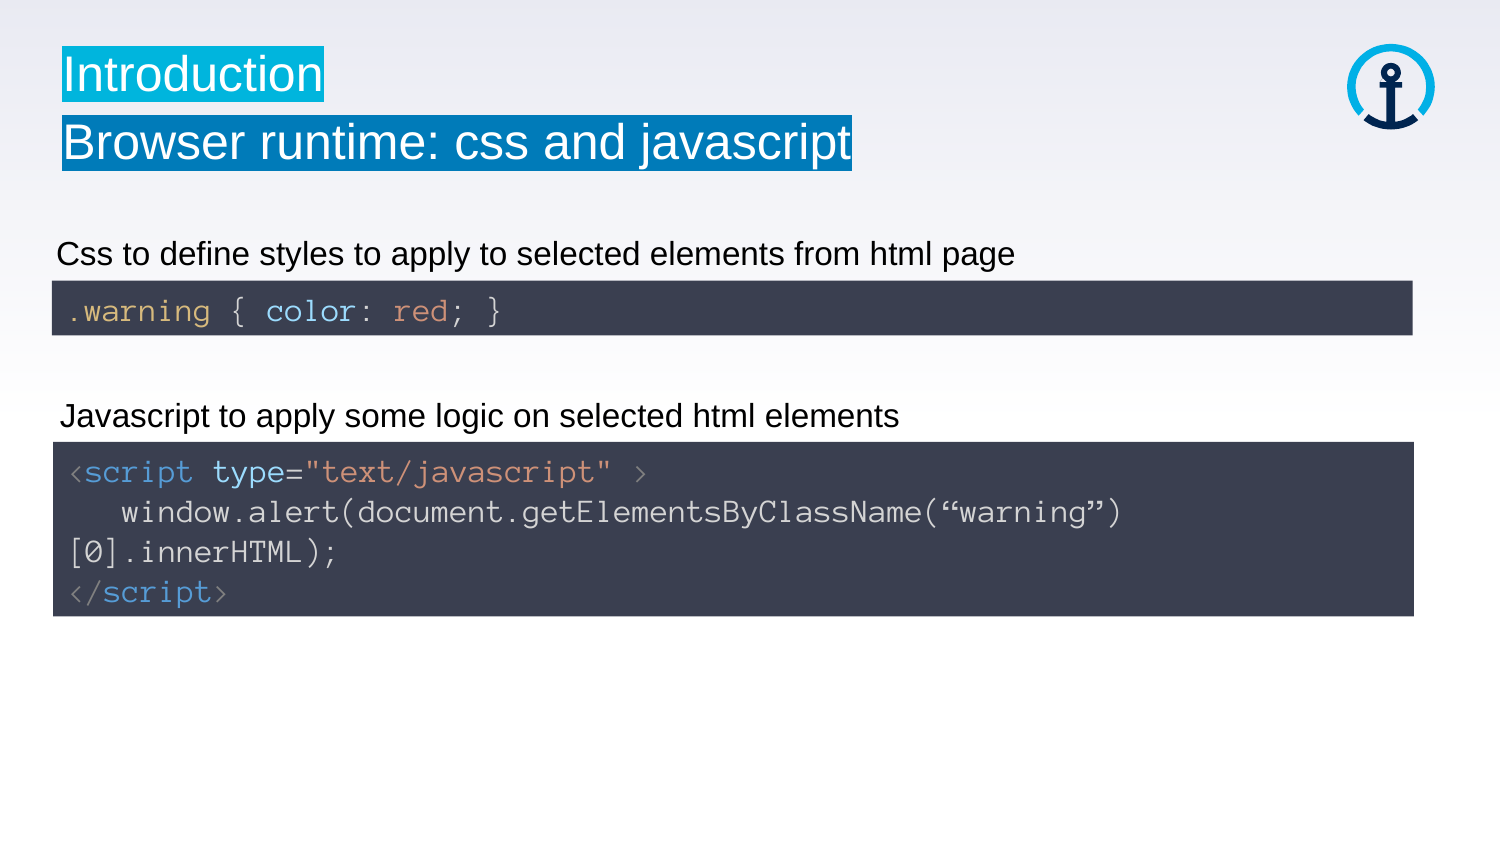

Introduction
Browser runtime: css and javascript
Css to define styles to apply to selected elements from html page
.warning { color: red; }
Javascript to apply some logic on selected html elements
<script type="text/javascript" >
   window.alert(document.getElementsByClassName(“warning”)[0].innerHTML);
</script>